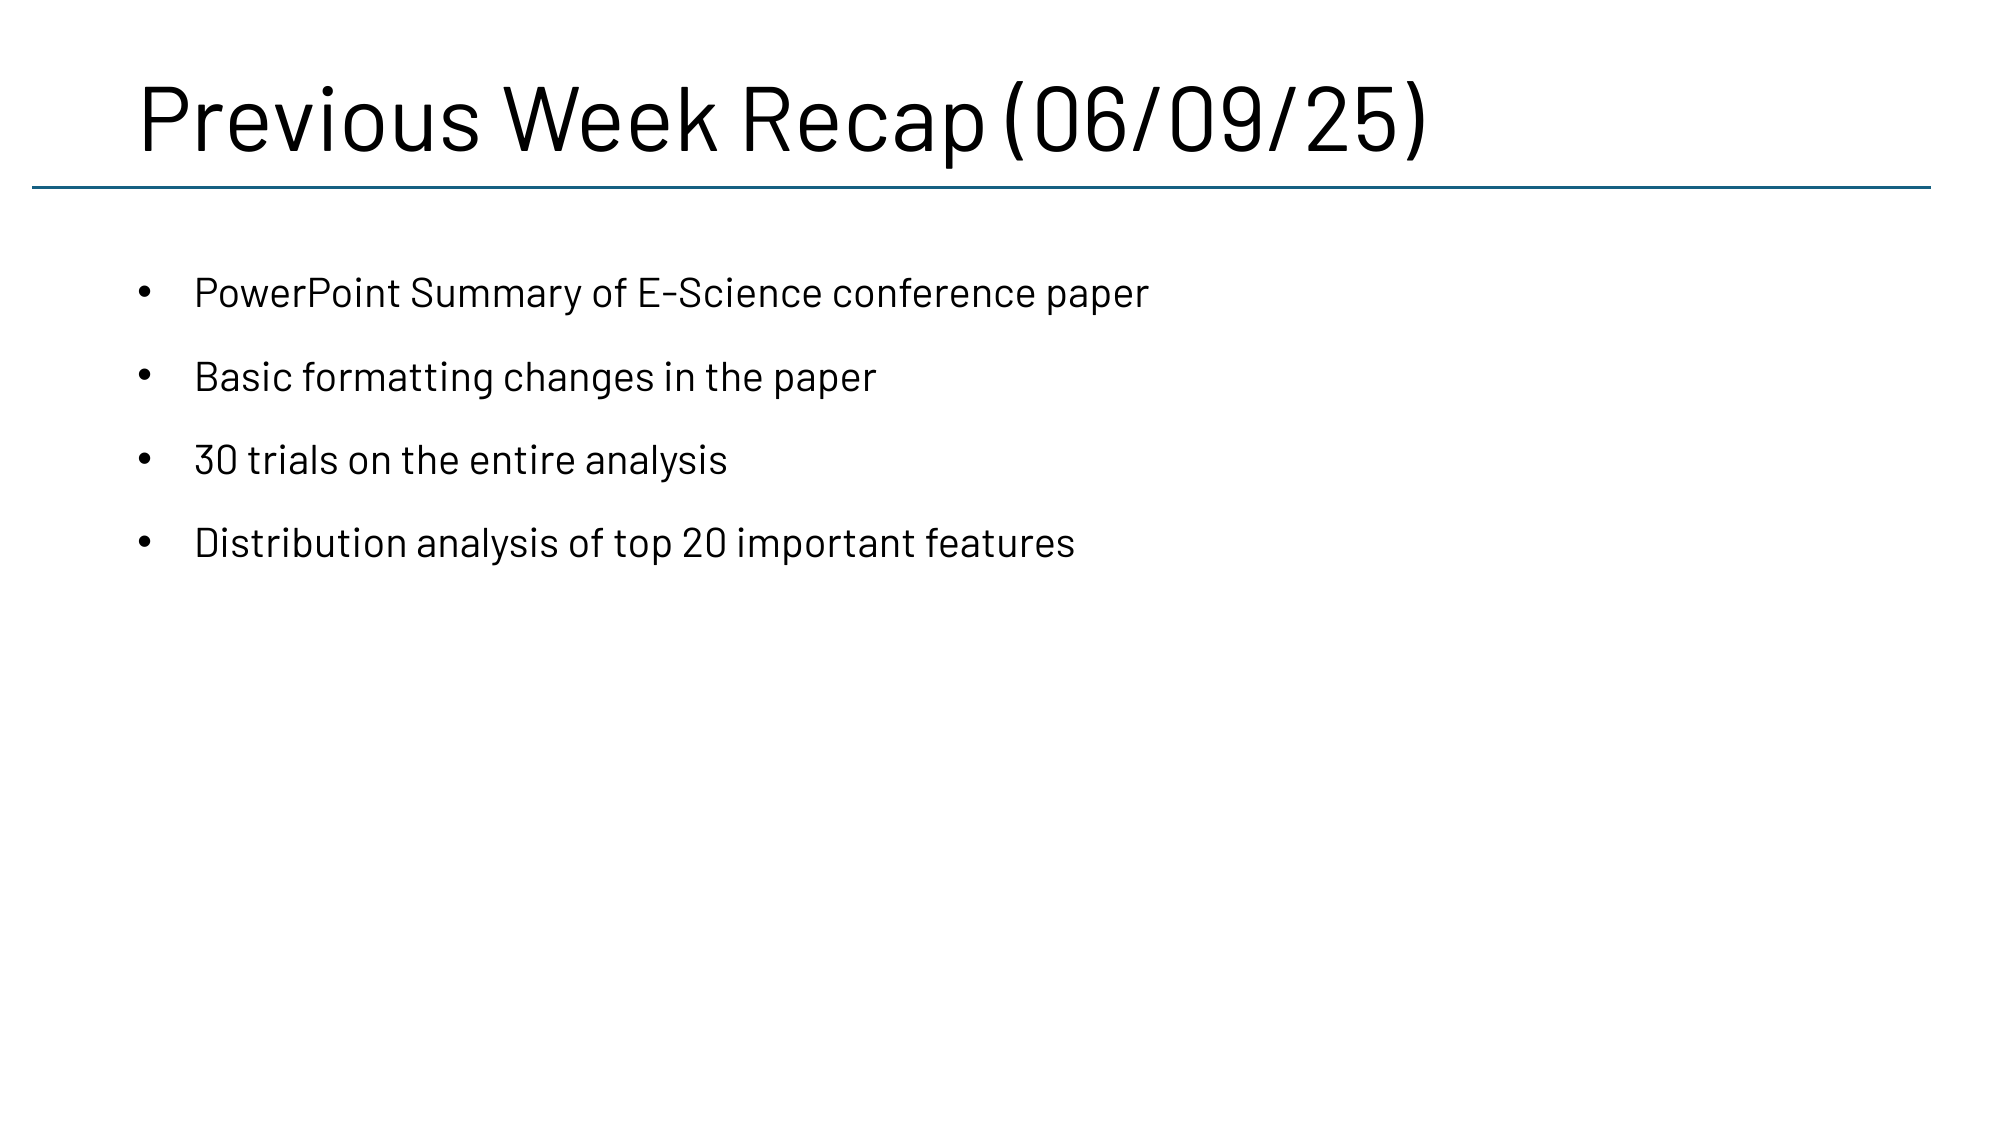

# Previous Week Recap (06/09/25)
PowerPoint Summary of E-Science conference paper
Basic formatting changes in the paper
30 trials on the entire analysis
Distribution analysis of top 20 important features